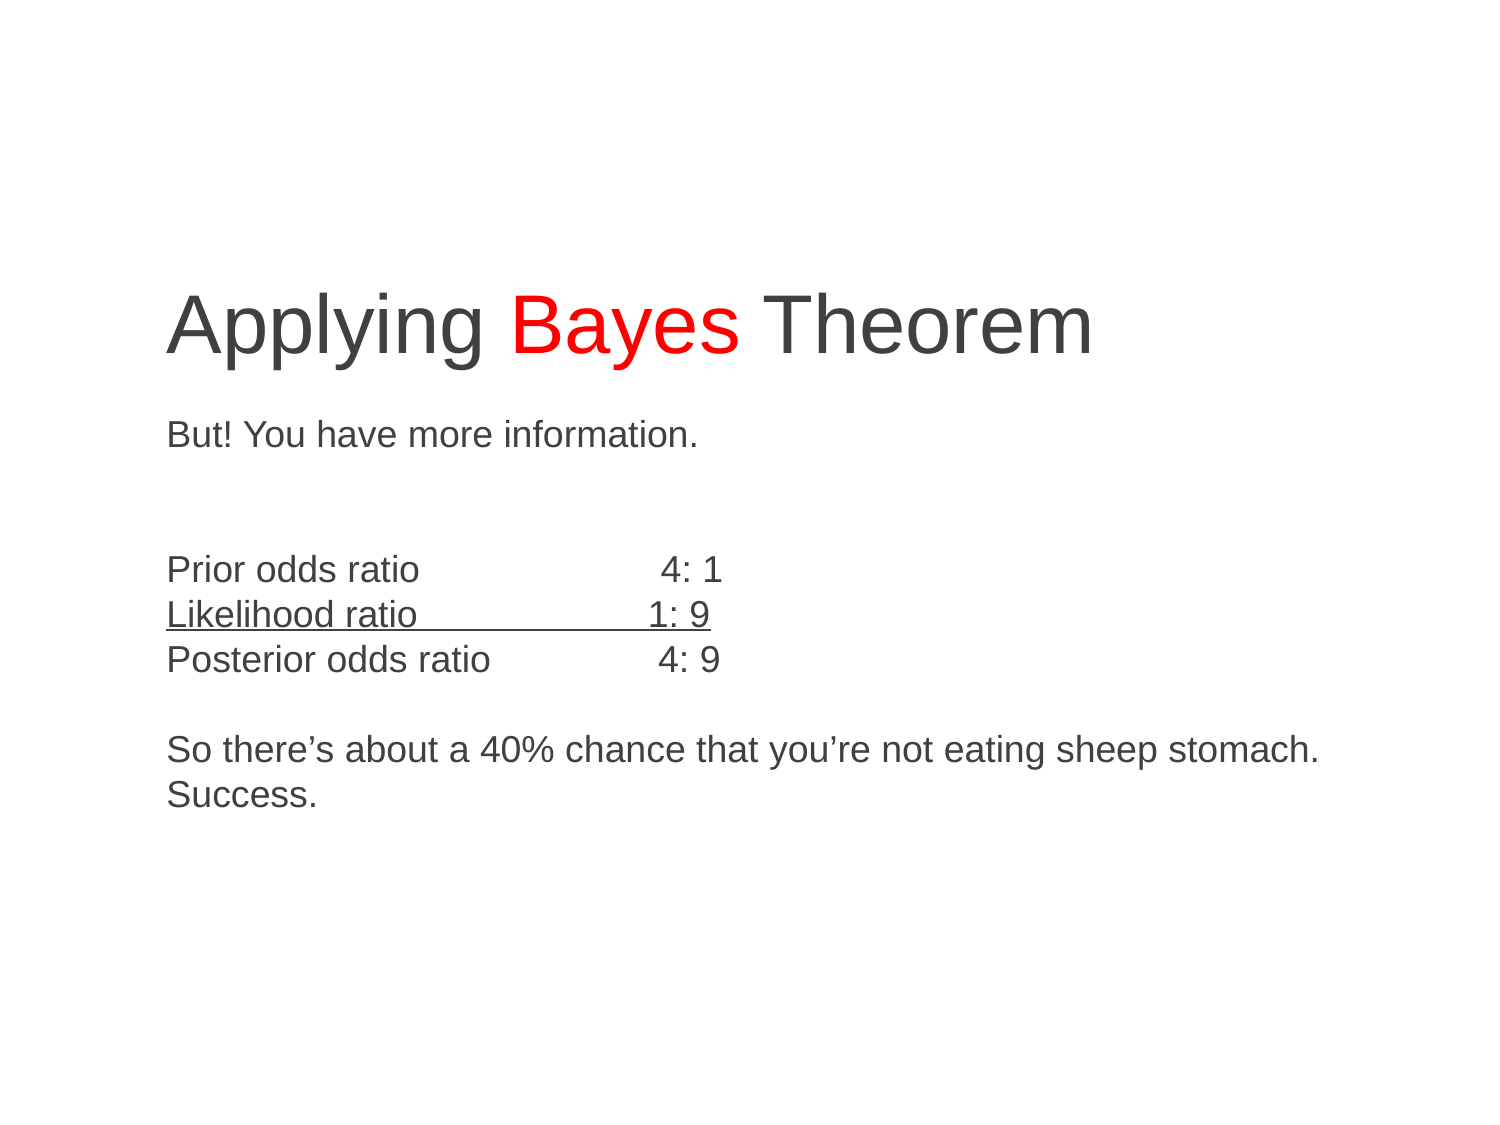

Applying Bayes Theorem
But! You have more information.

Prior odds ratio                       4: 1
Likelihood ratio                      1: 9
Posterior odds ratio                4: 9

So there’s about a 40% chance that you’re not eating sheep stomach. Success.